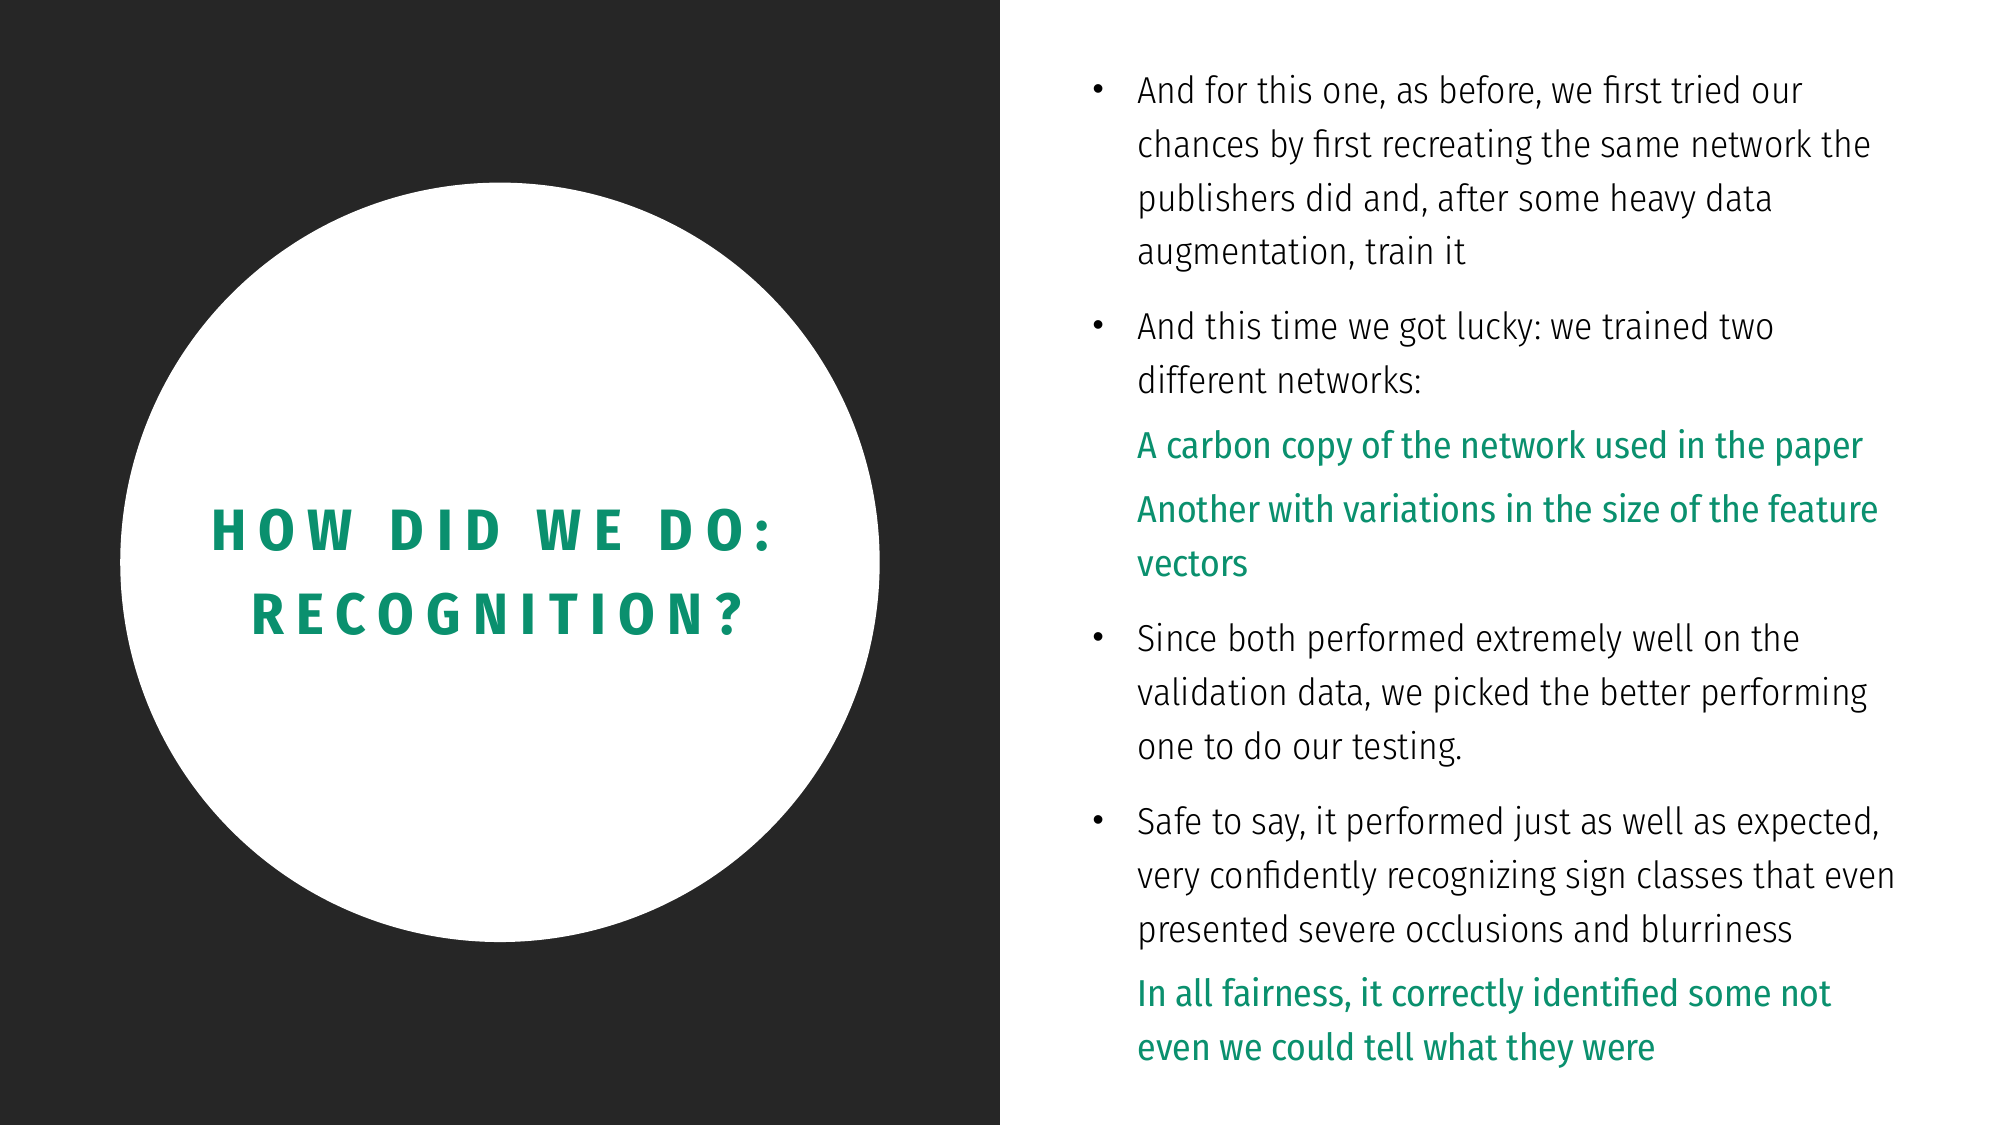

And for this one, as before, we first tried our chances by first recreating the same network the publishers did and, after some heavy data augmentation, train it
And this time we got lucky: we trained two different networks:
A carbon copy of the network used in the paper
Another with variations in the size of the feature vectors
Since both performed extremely well on the validation data, we picked the better performing one to do our testing.
Safe to say, it performed just as well as expected, very confidently recognizing sign classes that even presented severe occlusions and blurriness
In all fairness, it correctly identified some not even we could tell what they were

# How did we do: Recognition?